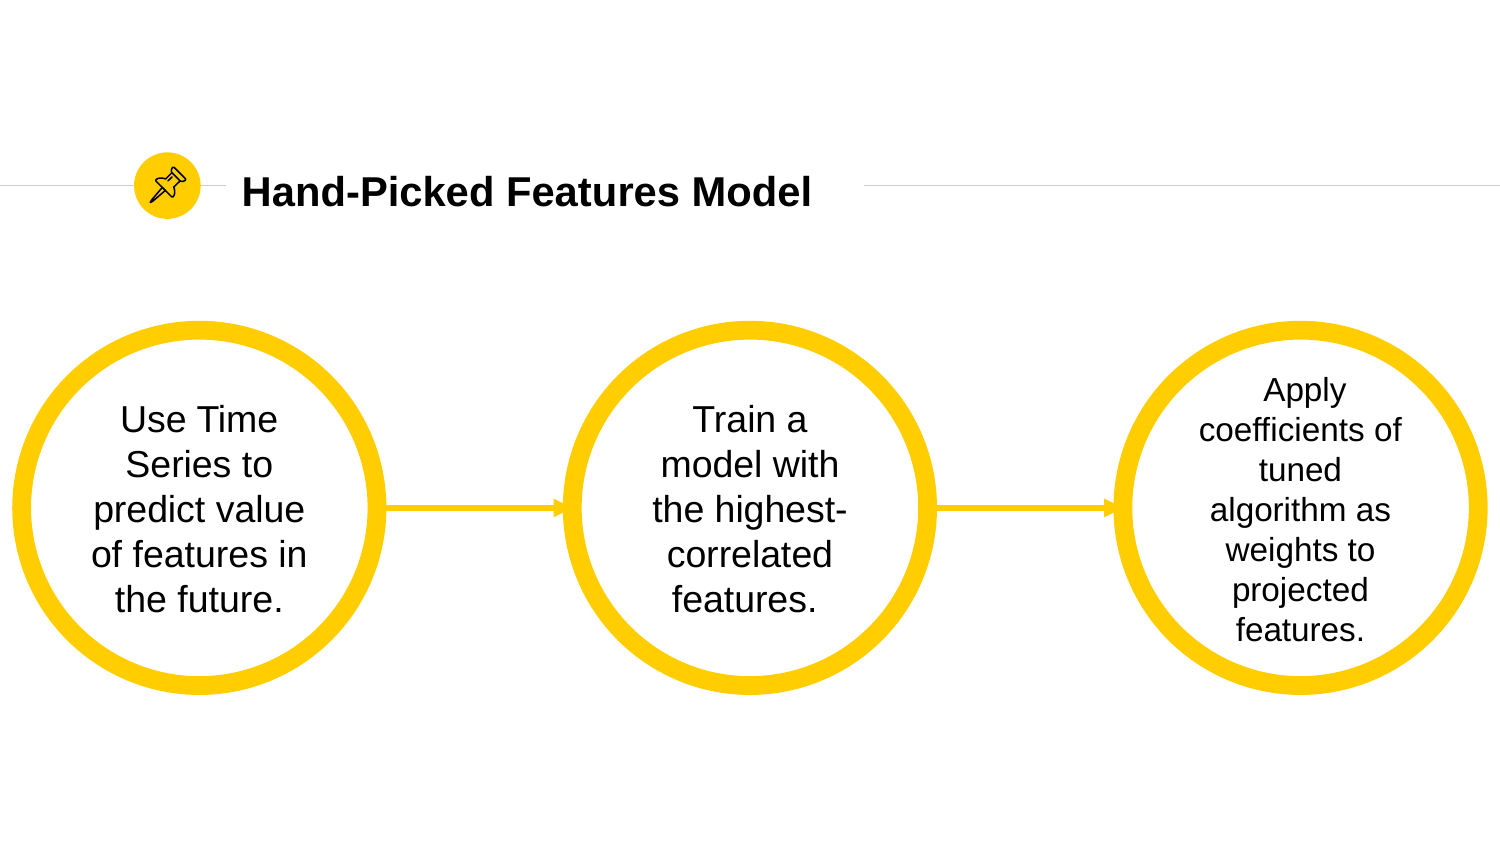

# Hand-Picked Features Model

Use Time Series to predict value of features in the future.
Train a model with the highest-correlated features.
 Apply coefficients of tuned algorithm as weights to projected features.